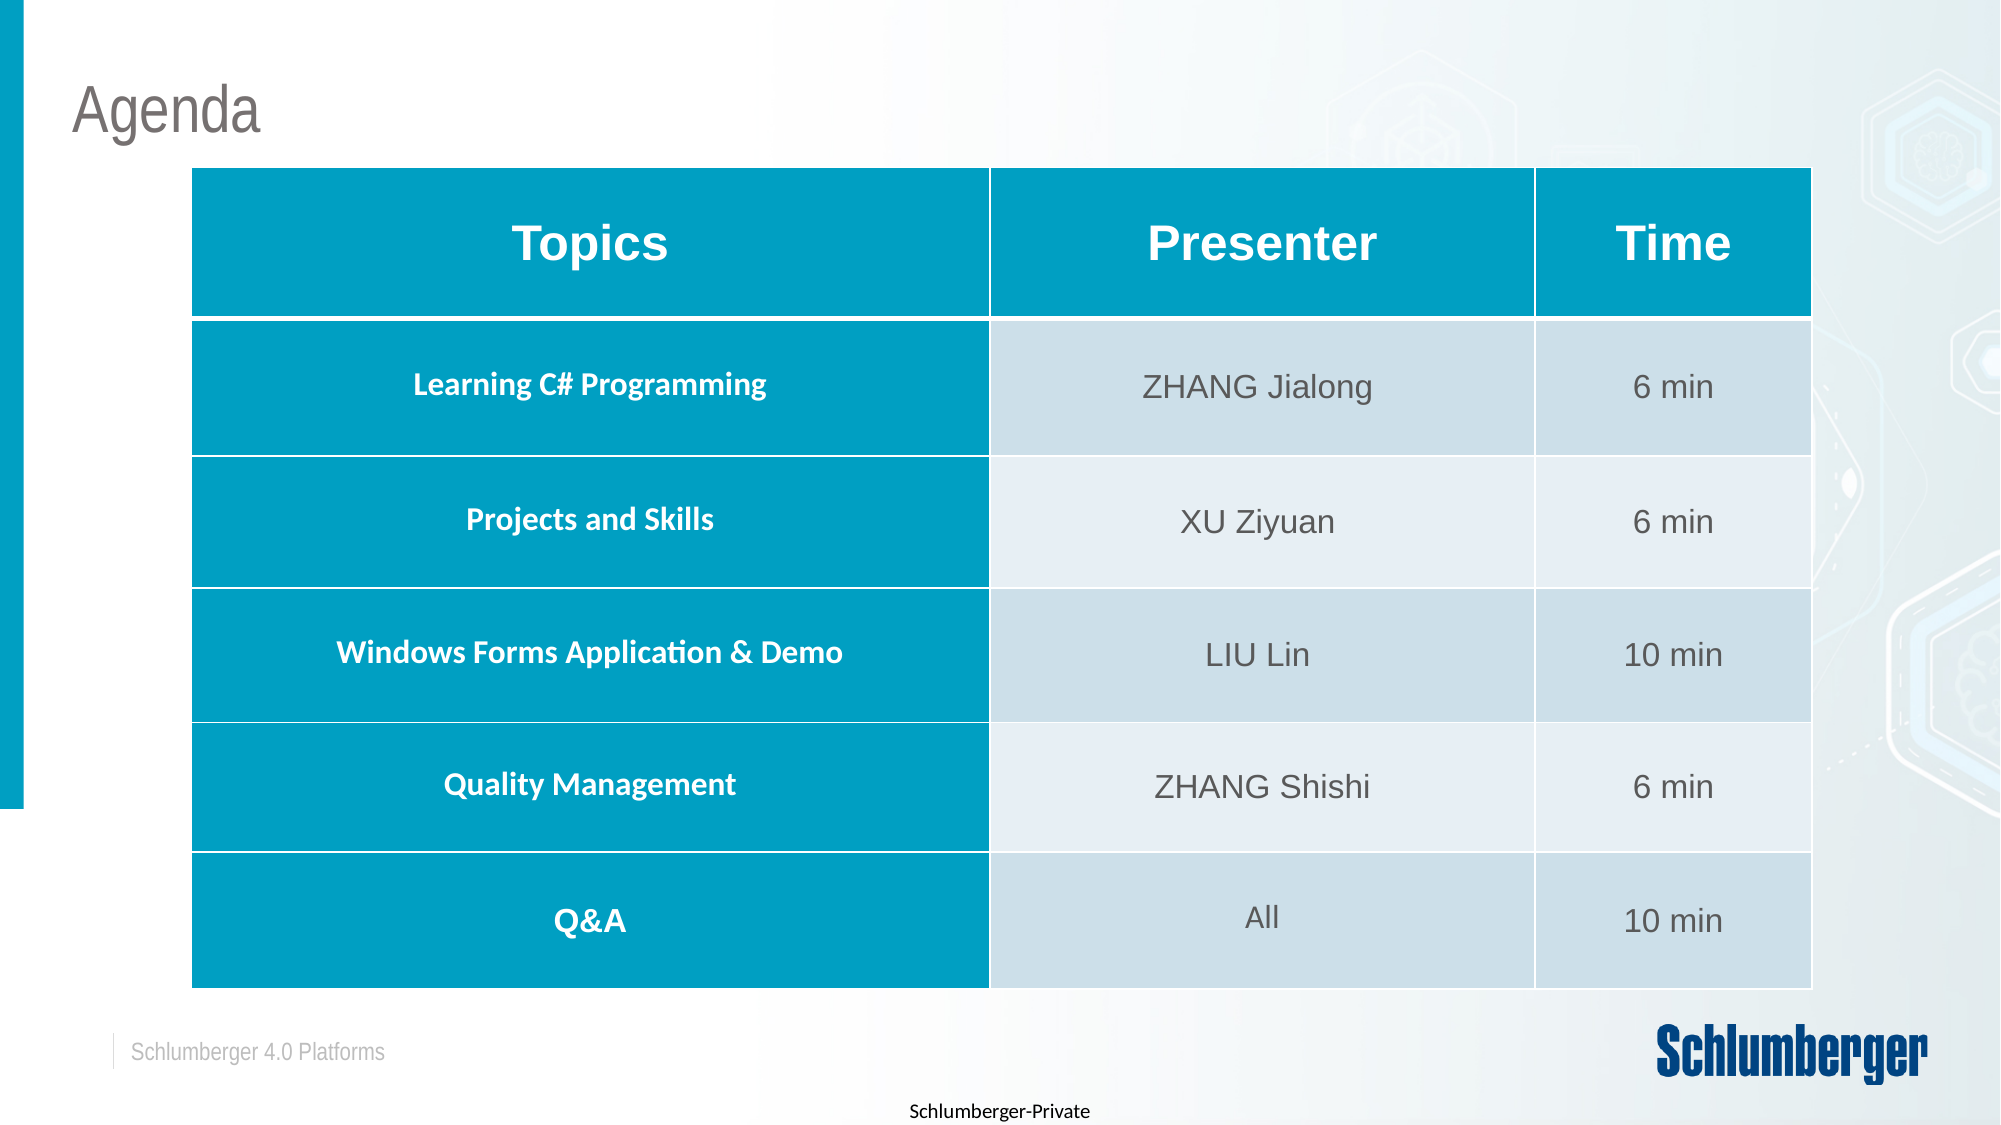

# Agenda
| Topics | Presenter | Time |
| --- | --- | --- |
| Learning C# Programming | ZHANG Jialong | 6 min |
| Projects and Skills | XU Ziyuan | 6 min |
| Windows Forms Application & Demo | LIU Lin | 10 min |
| Quality Management | ZHANG Shishi | 6 min |
| Q&A | All | 10 min |